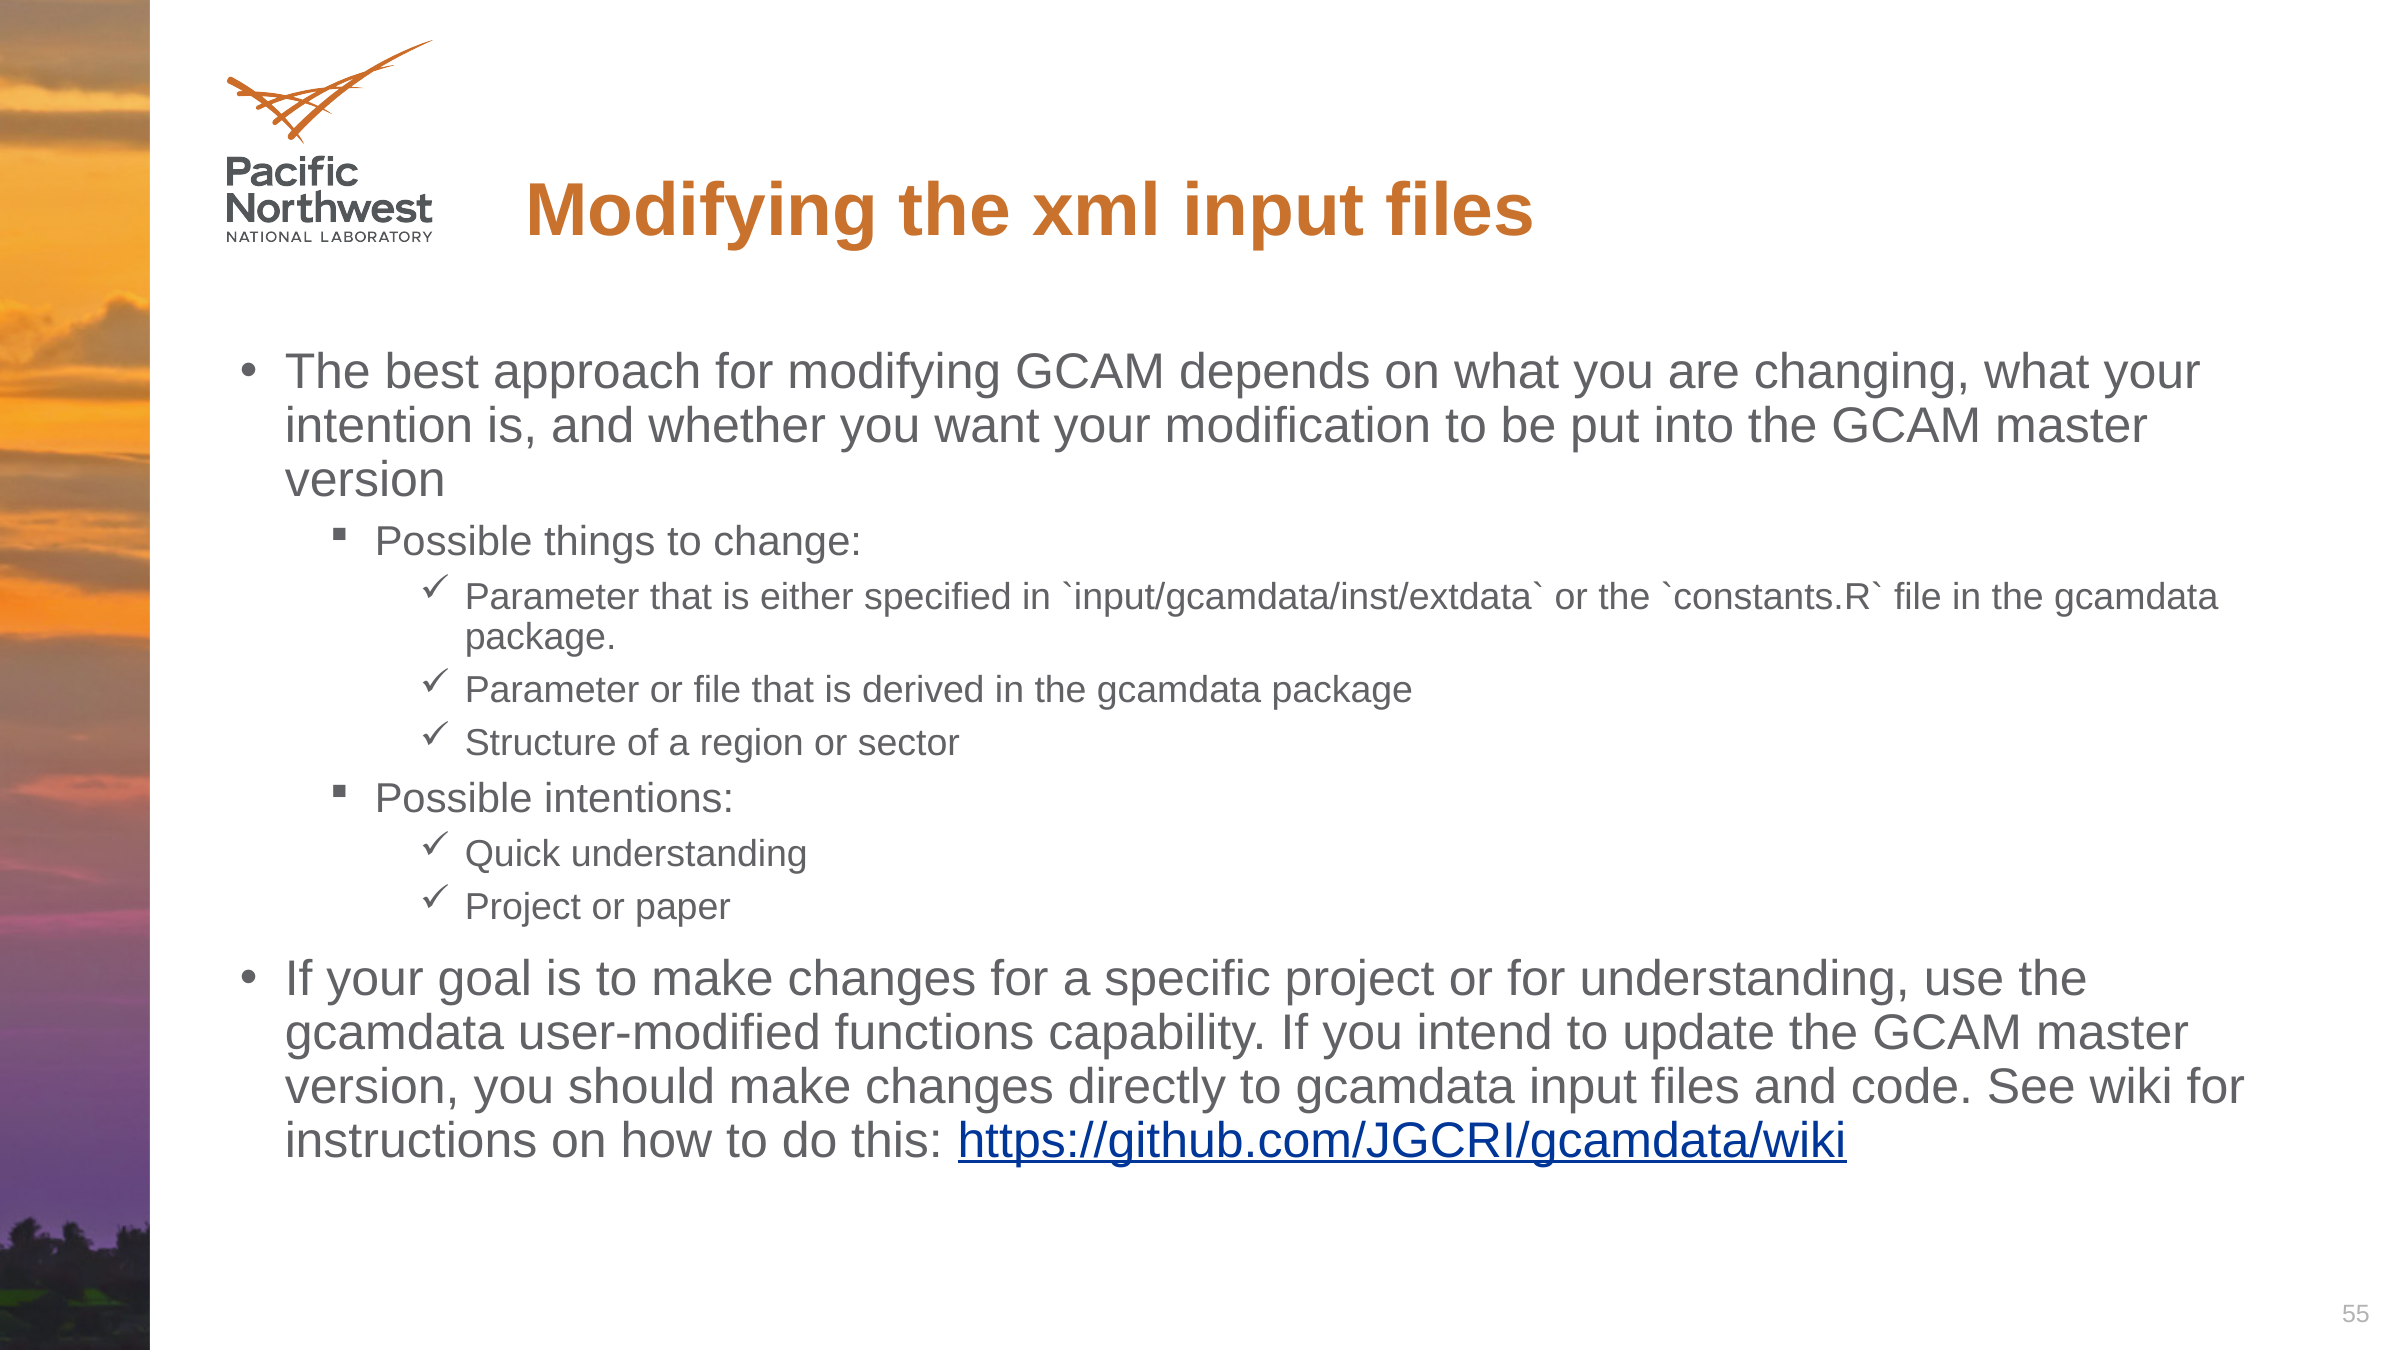

# Modifying the xml input files
The best approach for modifying GCAM depends on what you are changing, what your intention is, and whether you want your modification to be put into the GCAM master version
Possible things to change:
Parameter that is either specified in `input/gcamdata/inst/extdata` or the `constants.R` file in the gcamdata package.
Parameter or file that is derived in the gcamdata package
Structure of a region or sector
Possible intentions:
Quick understanding
Project or paper
If your goal is to make changes for a specific project or for understanding, use the gcamdata user-modified functions capability. If you intend to update the GCAM master version, you should make changes directly to gcamdata input files and code. See wiki for instructions on how to do this: https://github.com/JGCRI/gcamdata/wiki

55